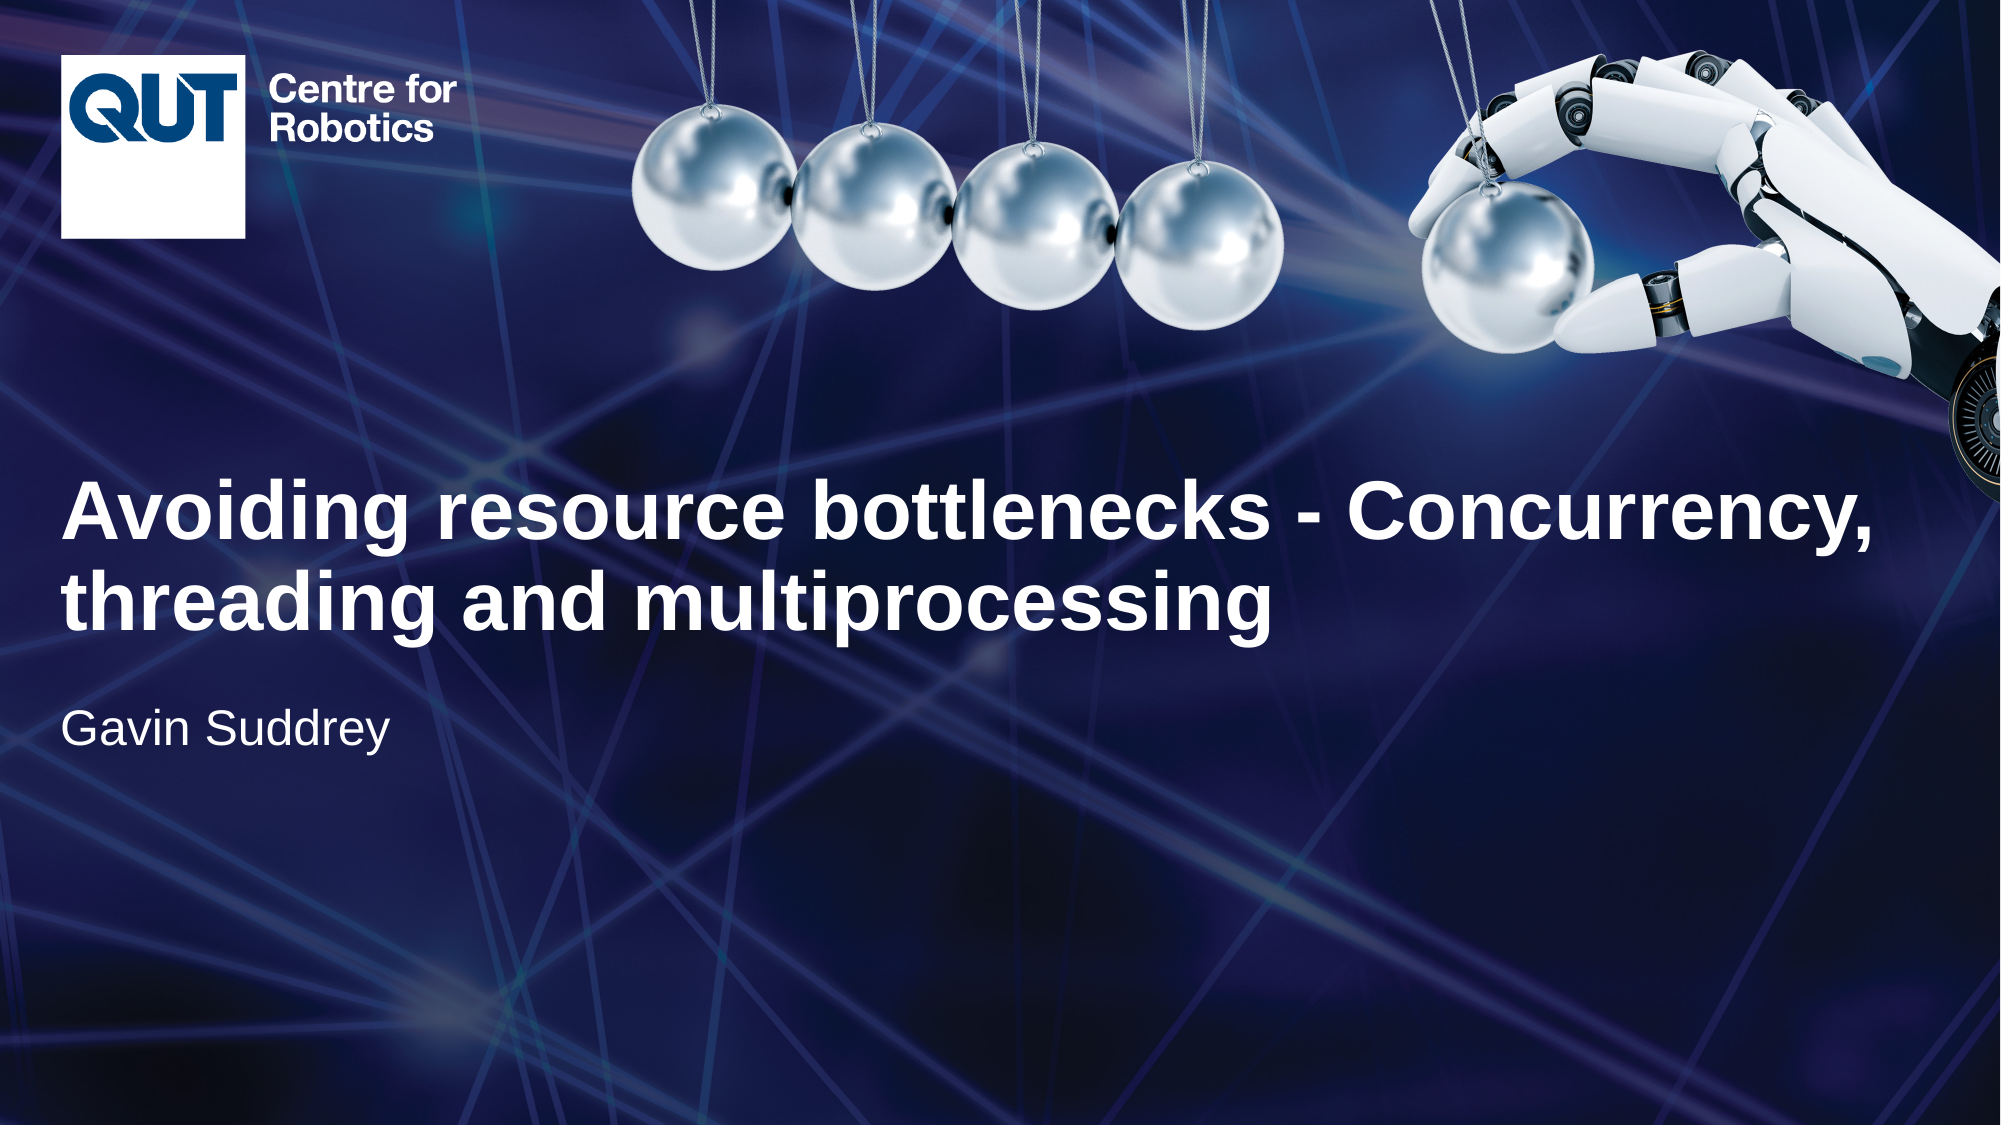

Avoiding resource bottlenecks - Concurrency, threading and multiprocessing
Gavin Suddrey